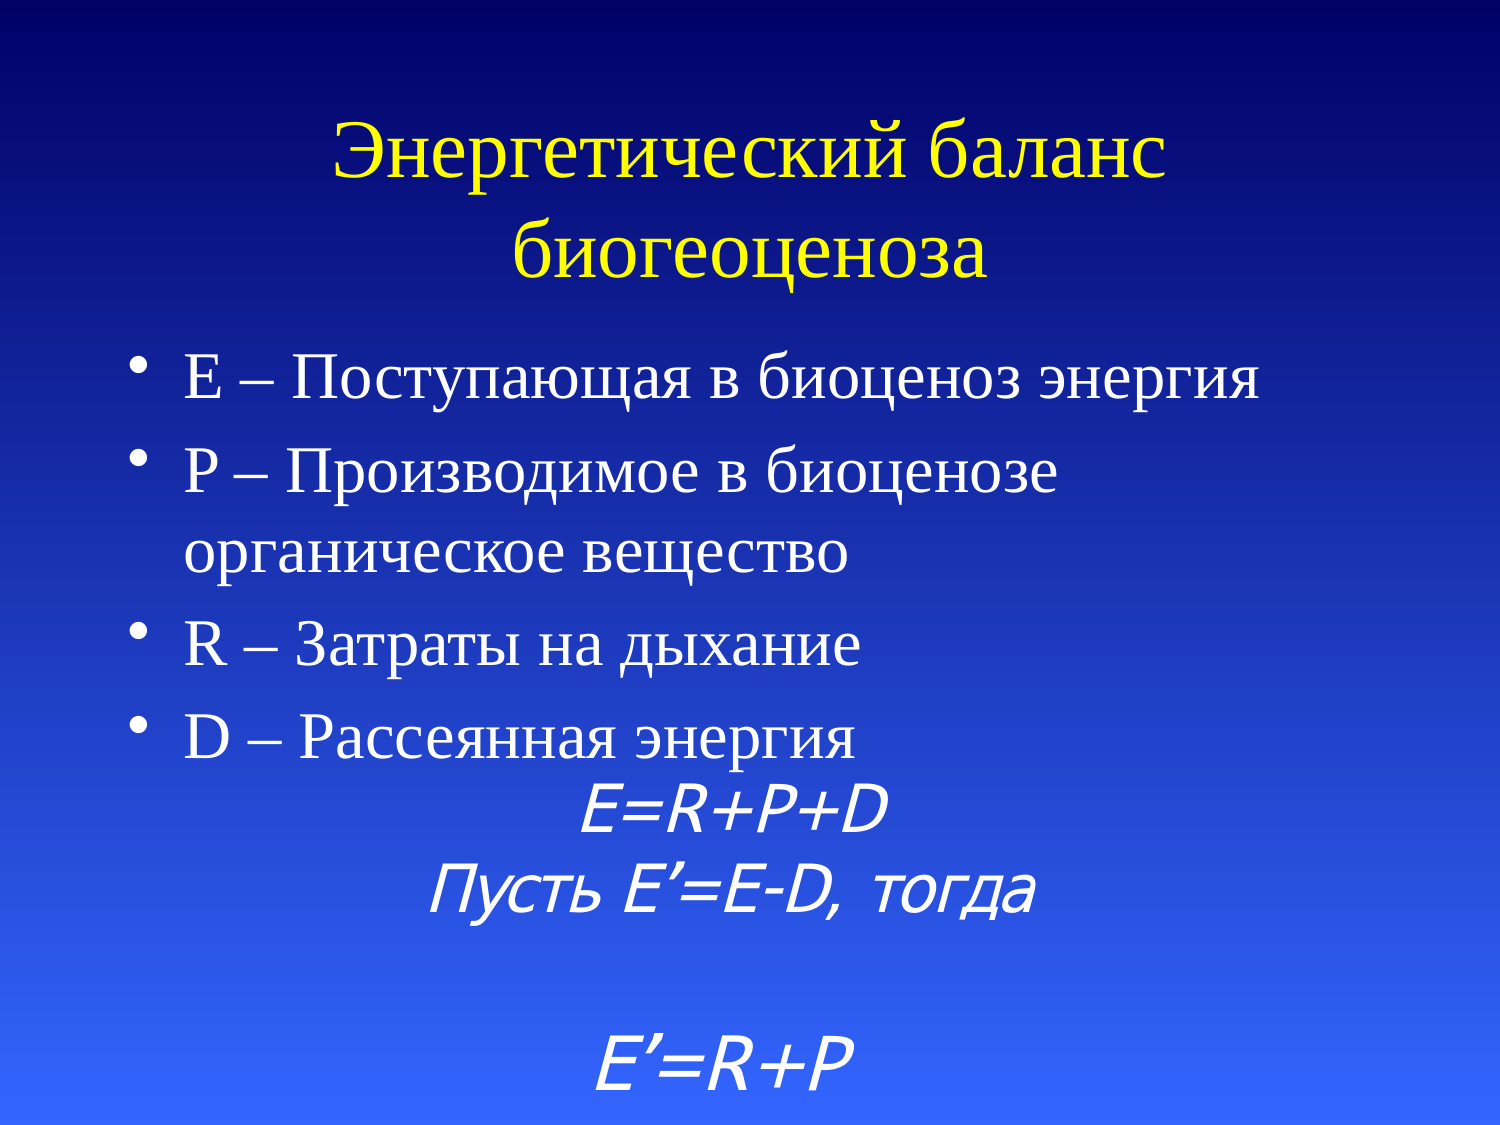

# Энергетический баланс биогеоценоза
E – Поступающая в биоценоз энергия
P – Производимое в биоценозе органическое вещество
R – Затраты на дыхание
D – Рассеянная энергия

E=R+P+D
Пусть E’=E-D, тогда

E’=R+P